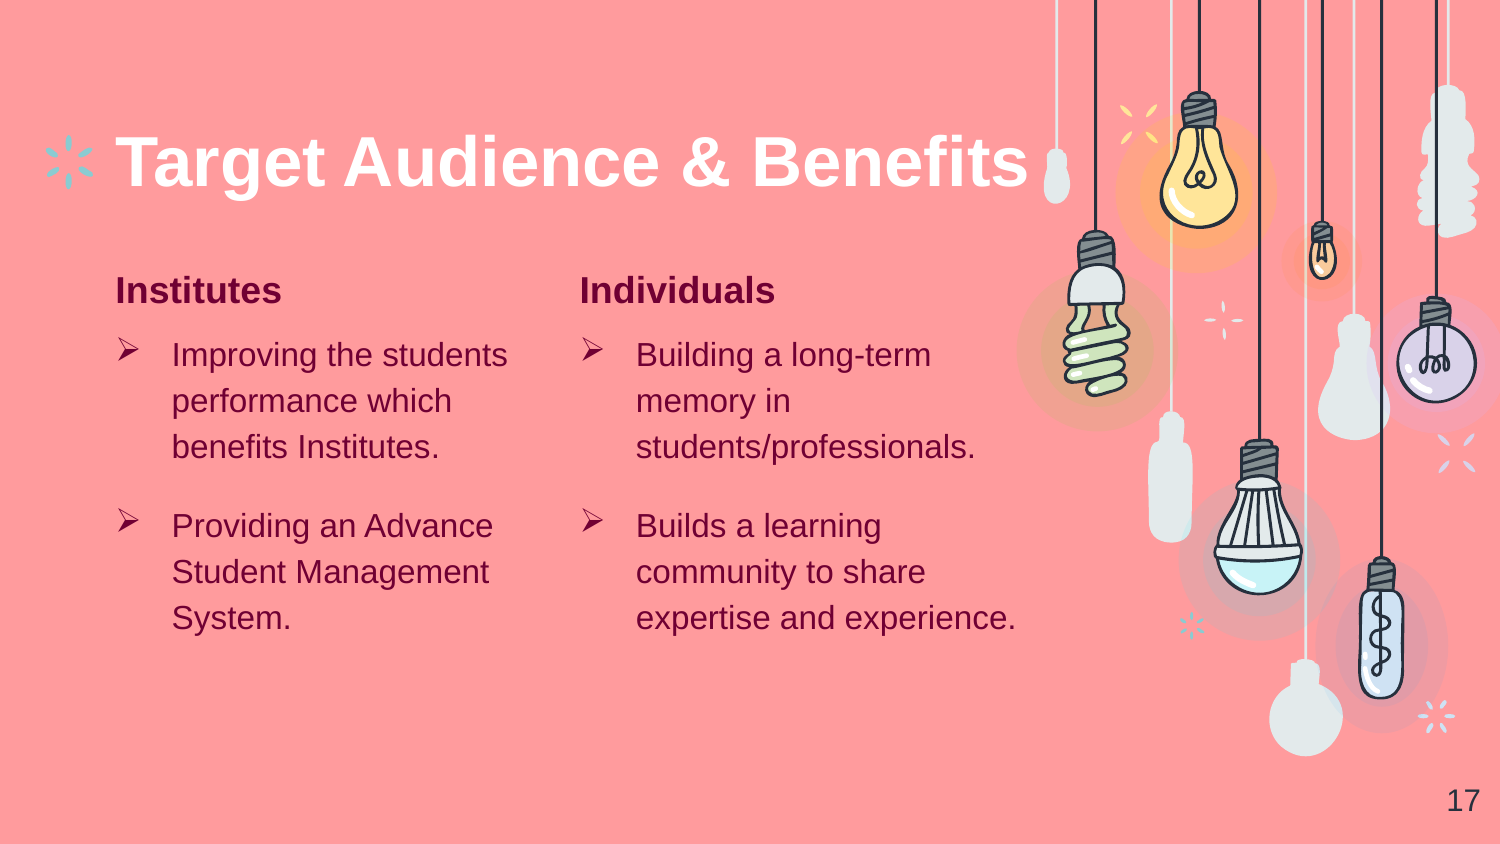

# Target Audience & Benefits
Institutes
Improving the students performance which benefits Institutes.
Providing an Advance Student Management System.
Individuals
Building a long-term memory in students/professionals.
Builds a learning community to share   expertise and experience.
17